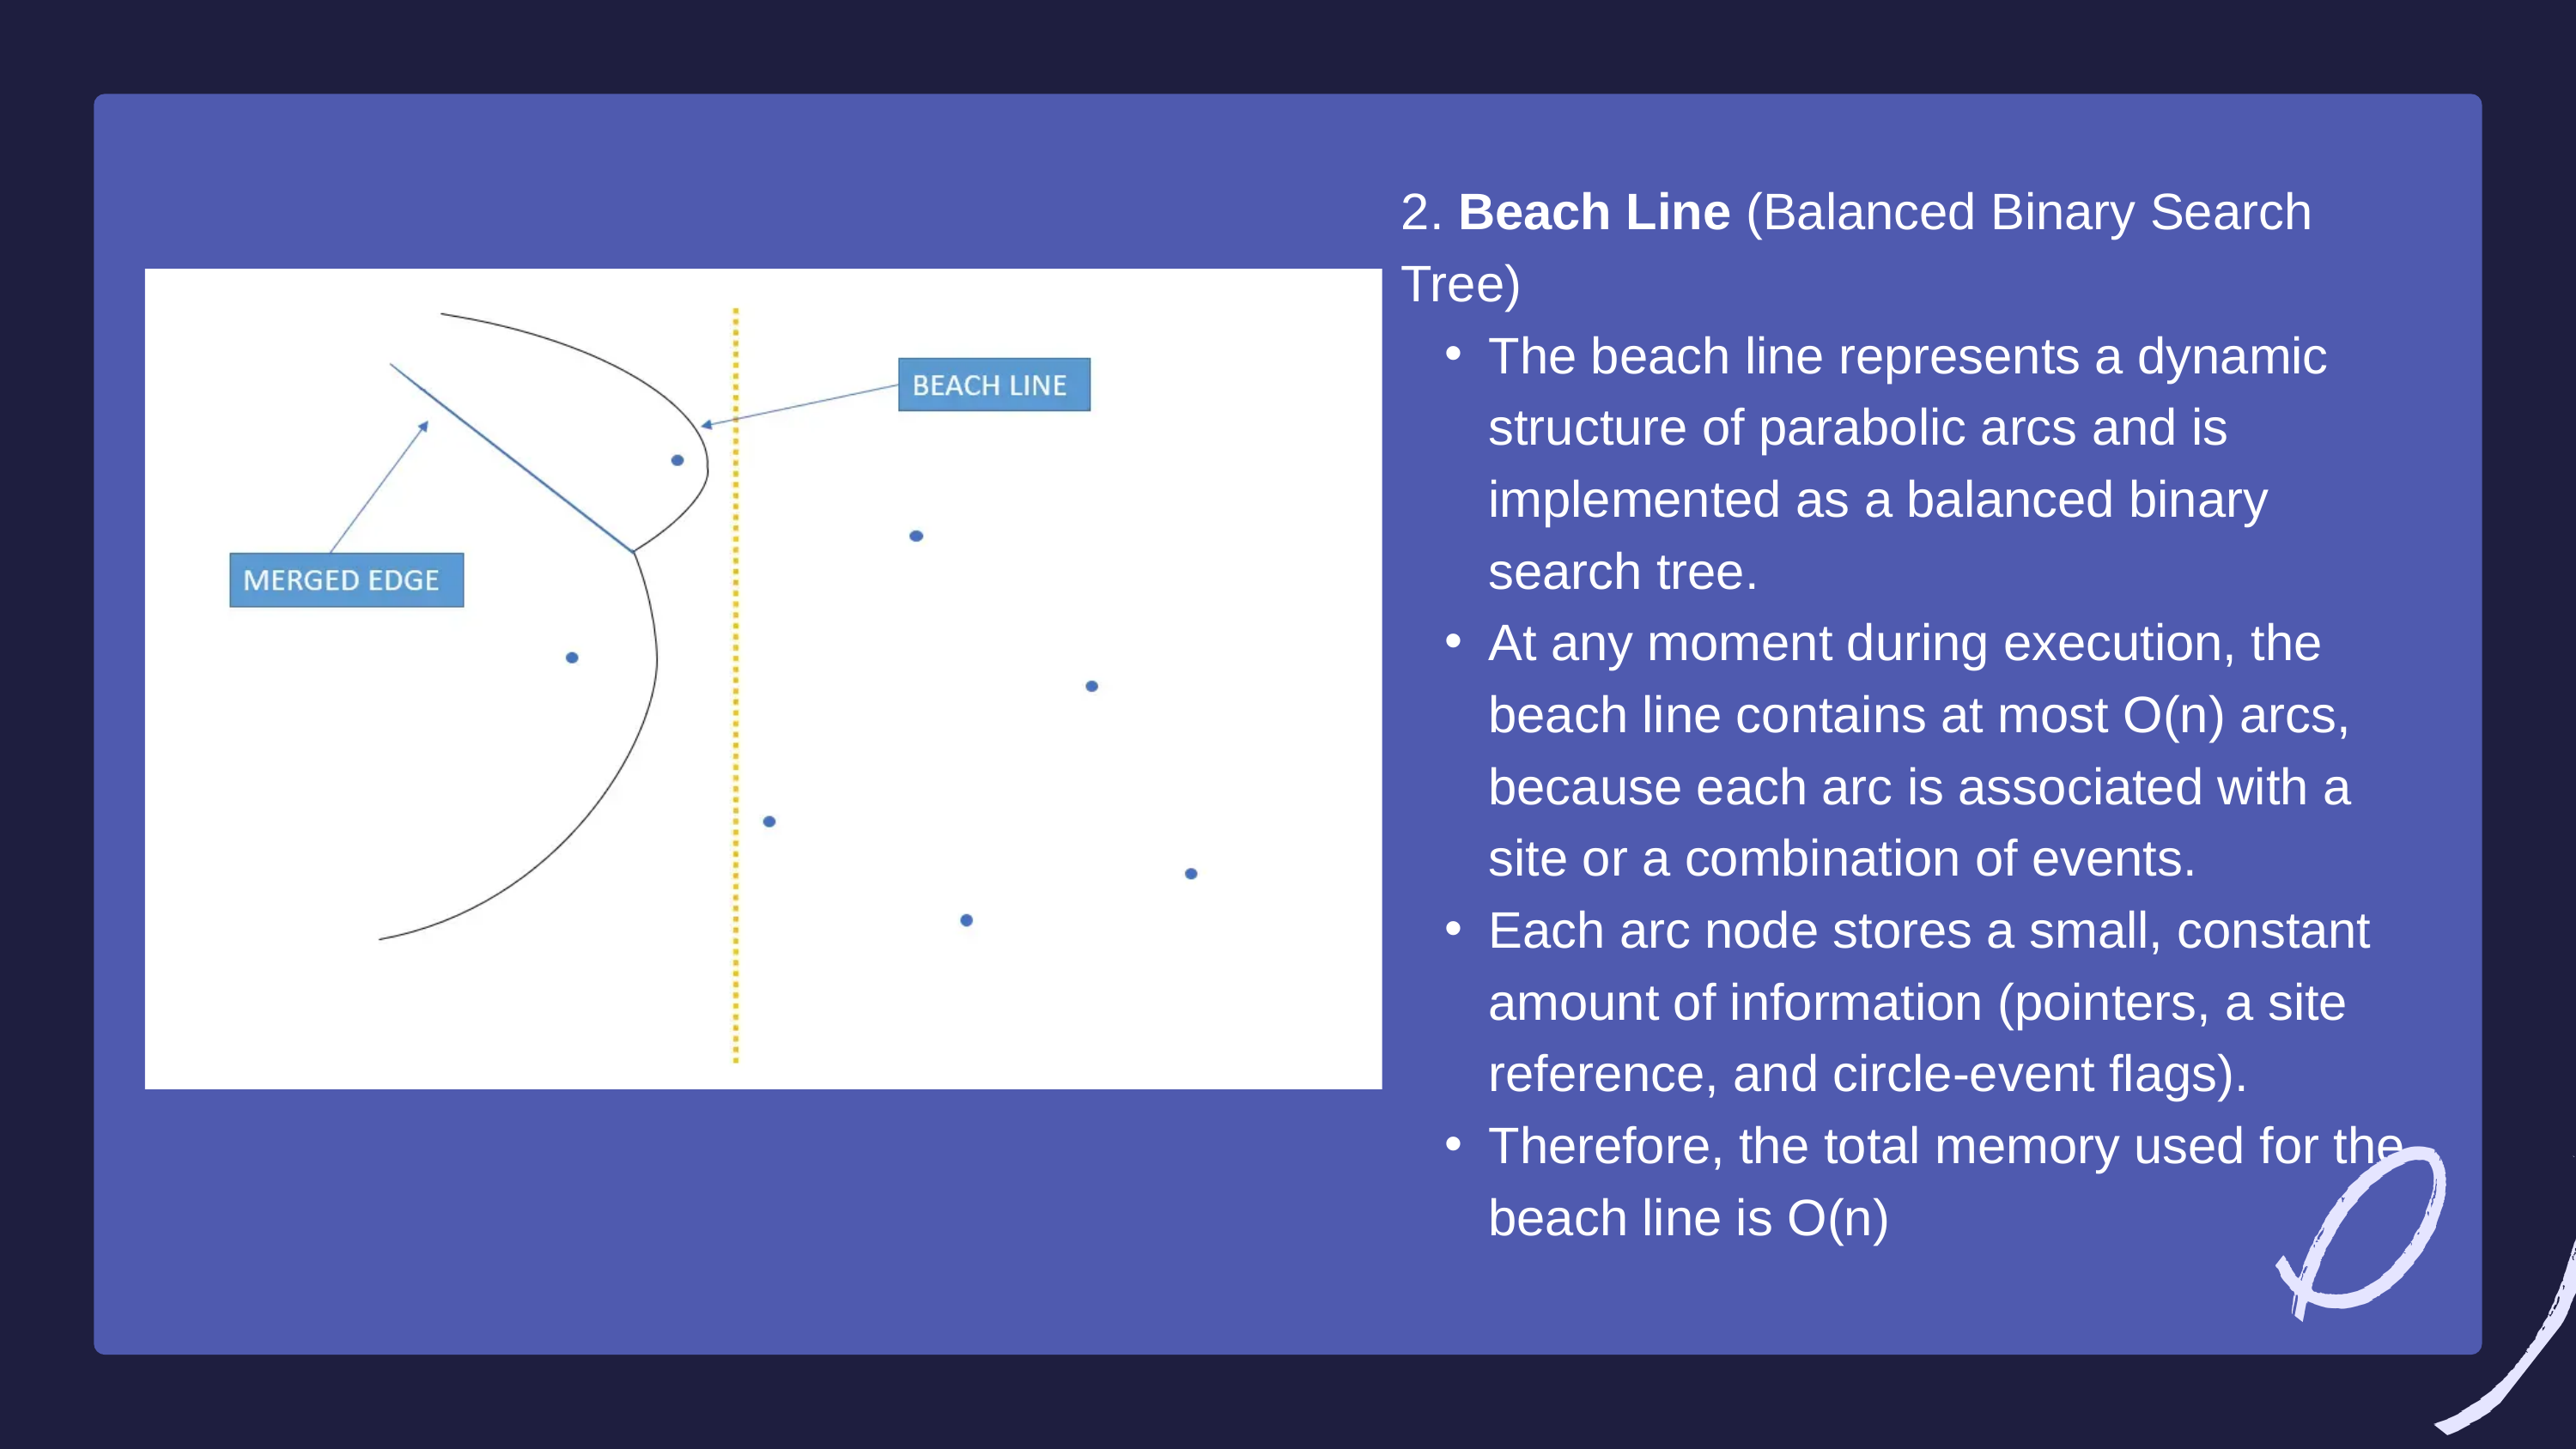

2. Beach Line (Balanced Binary Search Tree)
The beach line represents a dynamic structure of parabolic arcs and is implemented as a balanced binary search tree.
At any moment during execution, the beach line contains at most O(n) arcs, because each arc is associated with a site or a combination of events.
Each arc node stores a small, constant amount of information (pointers, a site reference, and circle-event flags).
Therefore, the total memory used for the beach line is O(n)